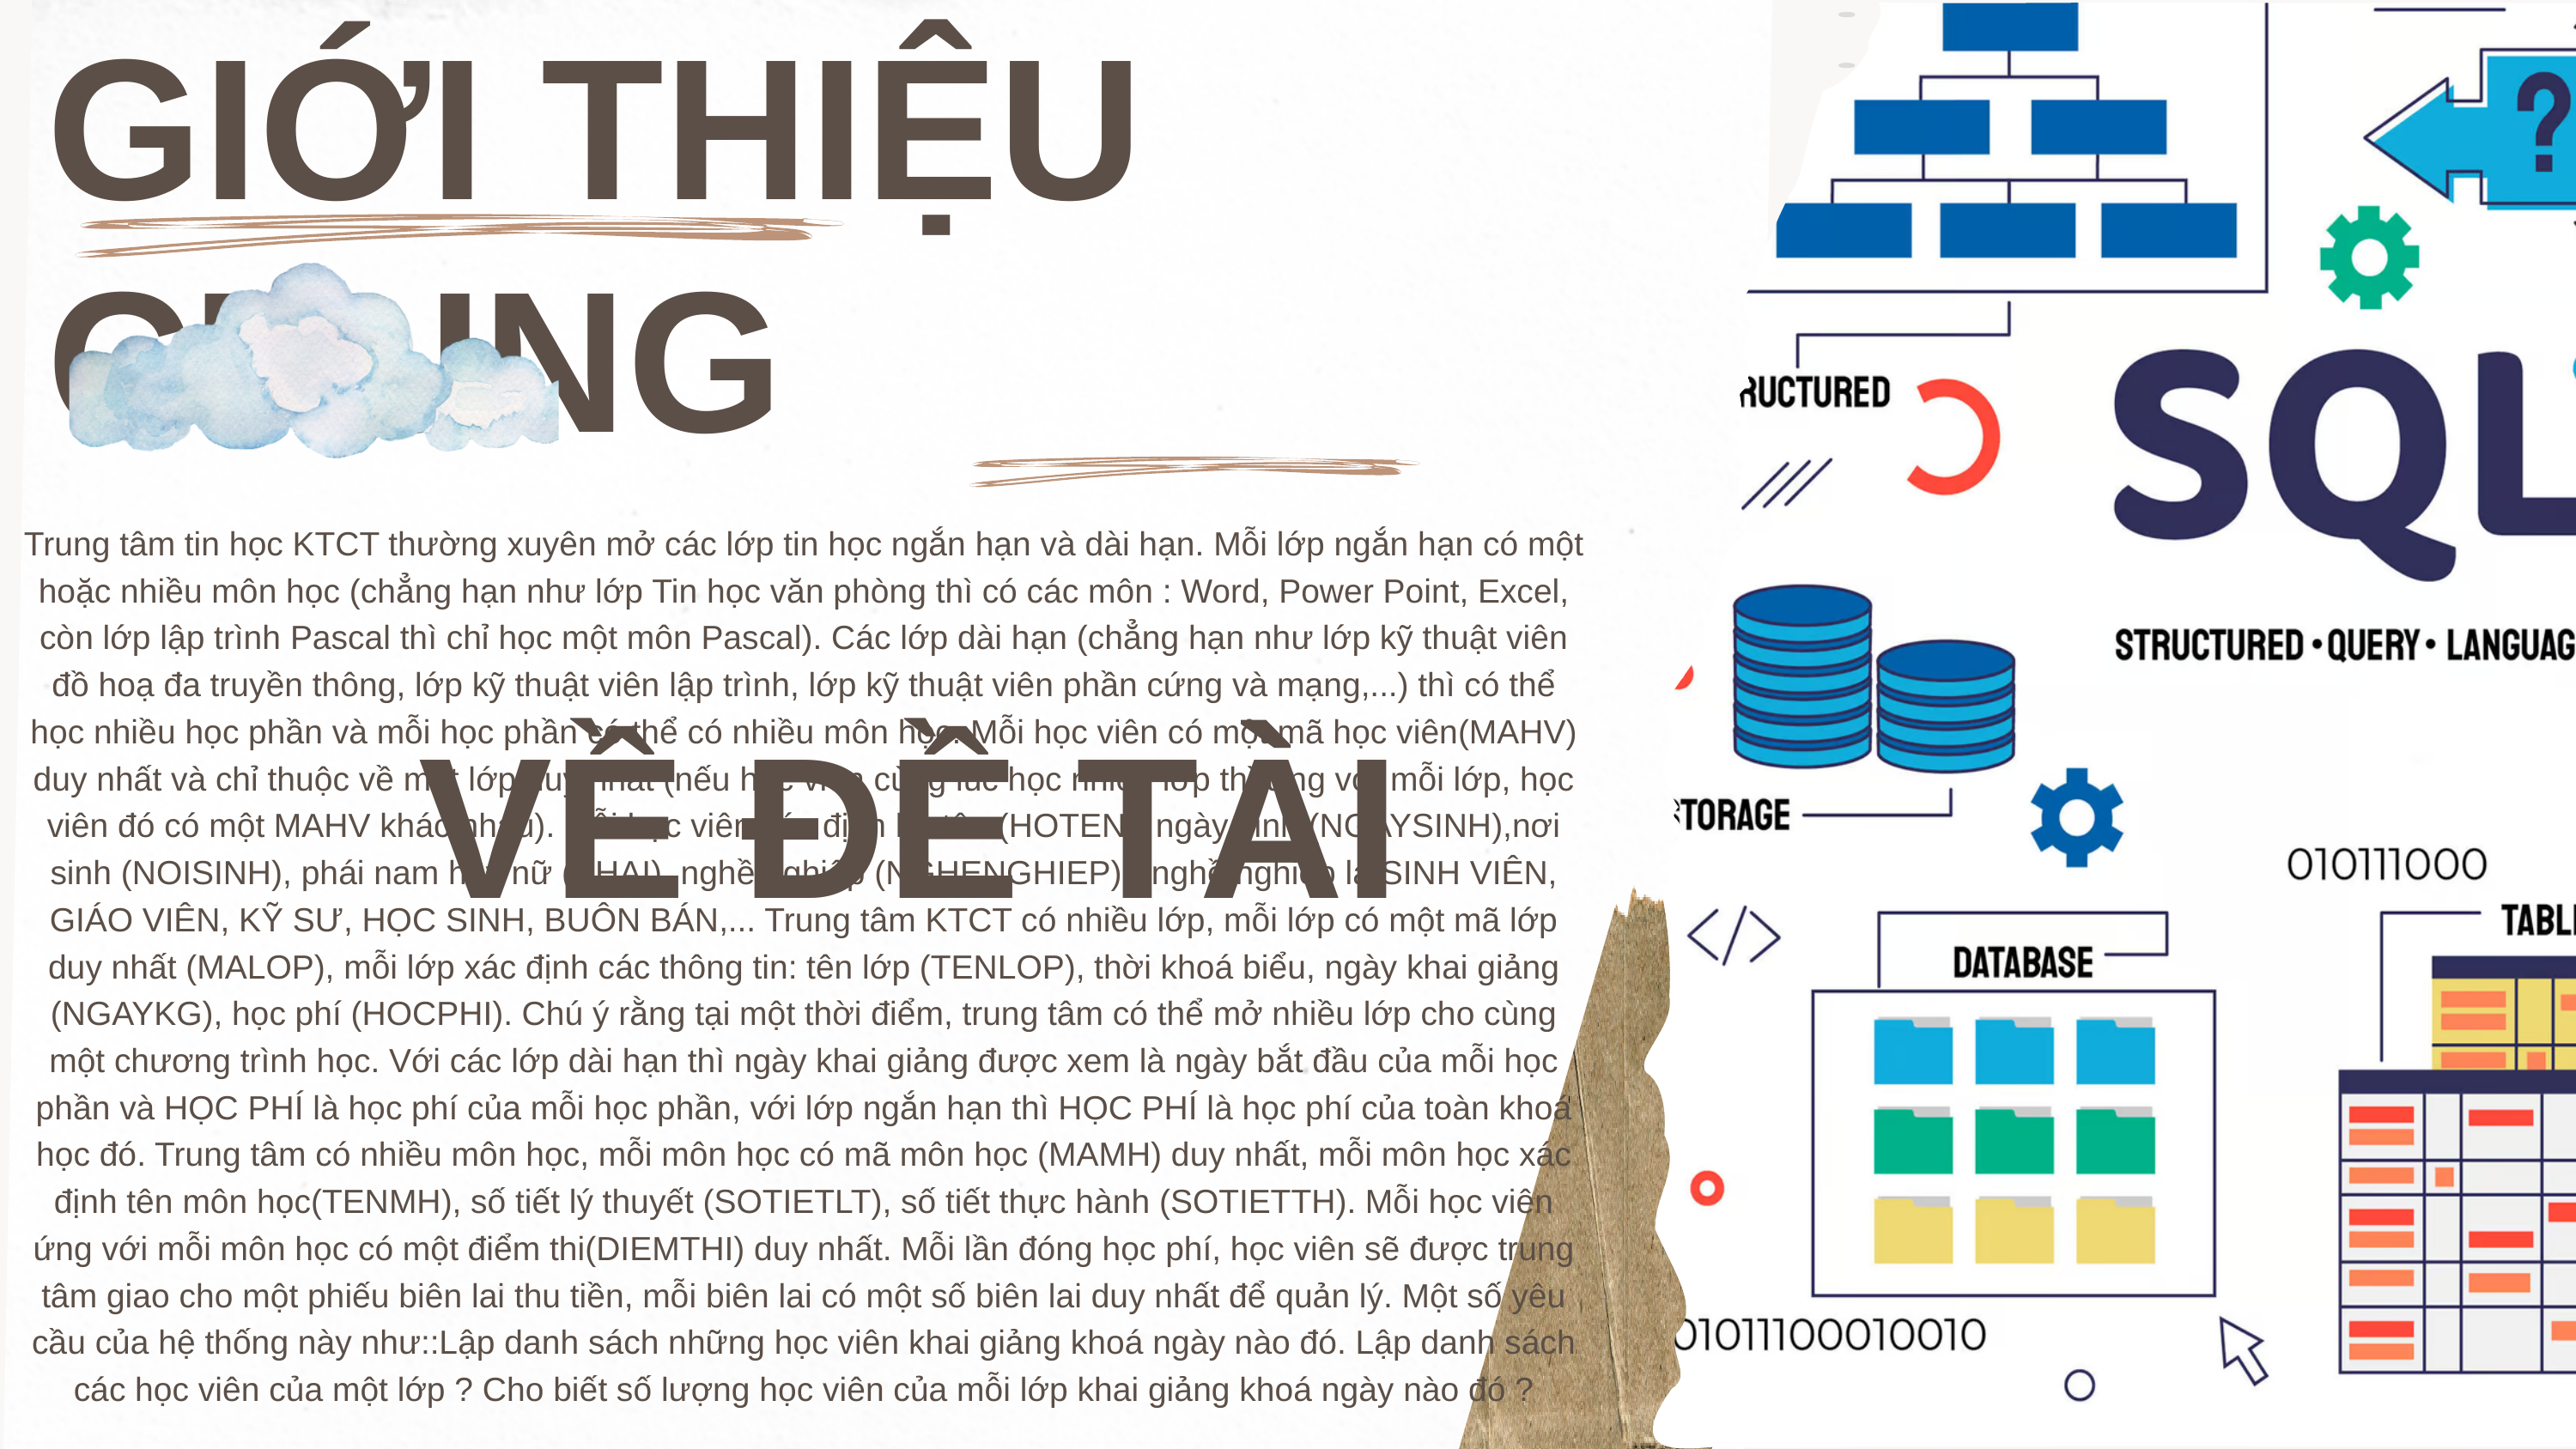

GIỚI THIỆU CHUNG
VỀ ĐỀ TÀI

Trung tâm tin học KTCT thường xuyên mở các lớp tin học ngắn hạn và dài hạn. Mỗi lớp ngắn hạn có một hoặc nhiều môn học (chẳng hạn như lớp Tin học văn phòng thì có các môn : Word, Power Point, Excel, còn lớp lập trình Pascal thì chỉ học một môn Pascal). Các lớp dài hạn (chẳng hạn như lớp kỹ thuật viên đồ hoạ đa truyền thông, lớp kỹ thuật viên lập trình, lớp kỹ thuật viên phần cứng và mạng,...) thì có thể học nhiều học phần và mỗi học phần có thể có nhiều môn học. Mỗi học viên có một mã học viên(MAHV) duy nhất và chỉ thuộc về một lớp duy nhất (nếu học viên cùng lúc học nhiều lớp thì ứng với mỗi lớp, học viên đó có một MAHV khác nhau). Mỗi học viên xác định họ tên (HOTEN), ngày sinh (NGAYSINH),nơi sinh (NOISINH), phái nam hay nữ (PHAI), nghề nghiệp (NGHENGHIEP) - nghề nghiệp là SINH VIÊN, GIÁO VIÊN, KỸ SƯ, HỌC SINH, BUÔN BÁN,... Trung tâm KTCT có nhiều lớp, mỗi lớp có một mã lớp duy nhất (MALOP), mỗi lớp xác định các thông tin: tên lớp (TENLOP), thời khoá biểu, ngày khai giảng (NGAYKG), học phí (HOCPHI). Chú ý rằng tại một thời điểm, trung tâm có thể mở nhiều lớp cho cùng một chương trình học. Với các lớp dài hạn thì ngày khai giảng được xem là ngày bắt đầu của mỗi học phần và HỌC PHÍ là học phí của mỗi học phần, với lớp ngắn hạn thì HỌC PHÍ là học phí của toàn khoá học đó. Trung tâm có nhiều môn học, mỗi môn học có mã môn học (MAMH) duy nhất, mỗi môn học xác định tên môn học(TENMH), số tiết lý thuyết (SOTIETLT), số tiết thực hành (SOTIETTH). Mỗi học viên ứng với mỗi môn học có một điểm thi(DIEMTHI) duy nhất. Mỗi lần đóng học phí, học viên sẽ được trung tâm giao cho một phiếu biên lai thu tiền, mỗi biên lai có một số biên lai duy nhất để quản lý. Một số yêu cầu của hệ thống này như::Lập danh sách những học viên khai giảng khoá ngày nào đó. Lập danh sách các học viên của một lớp ? Cho biết số lượng học viên của mỗi lớp khai giảng khoá ngày nào đó ?